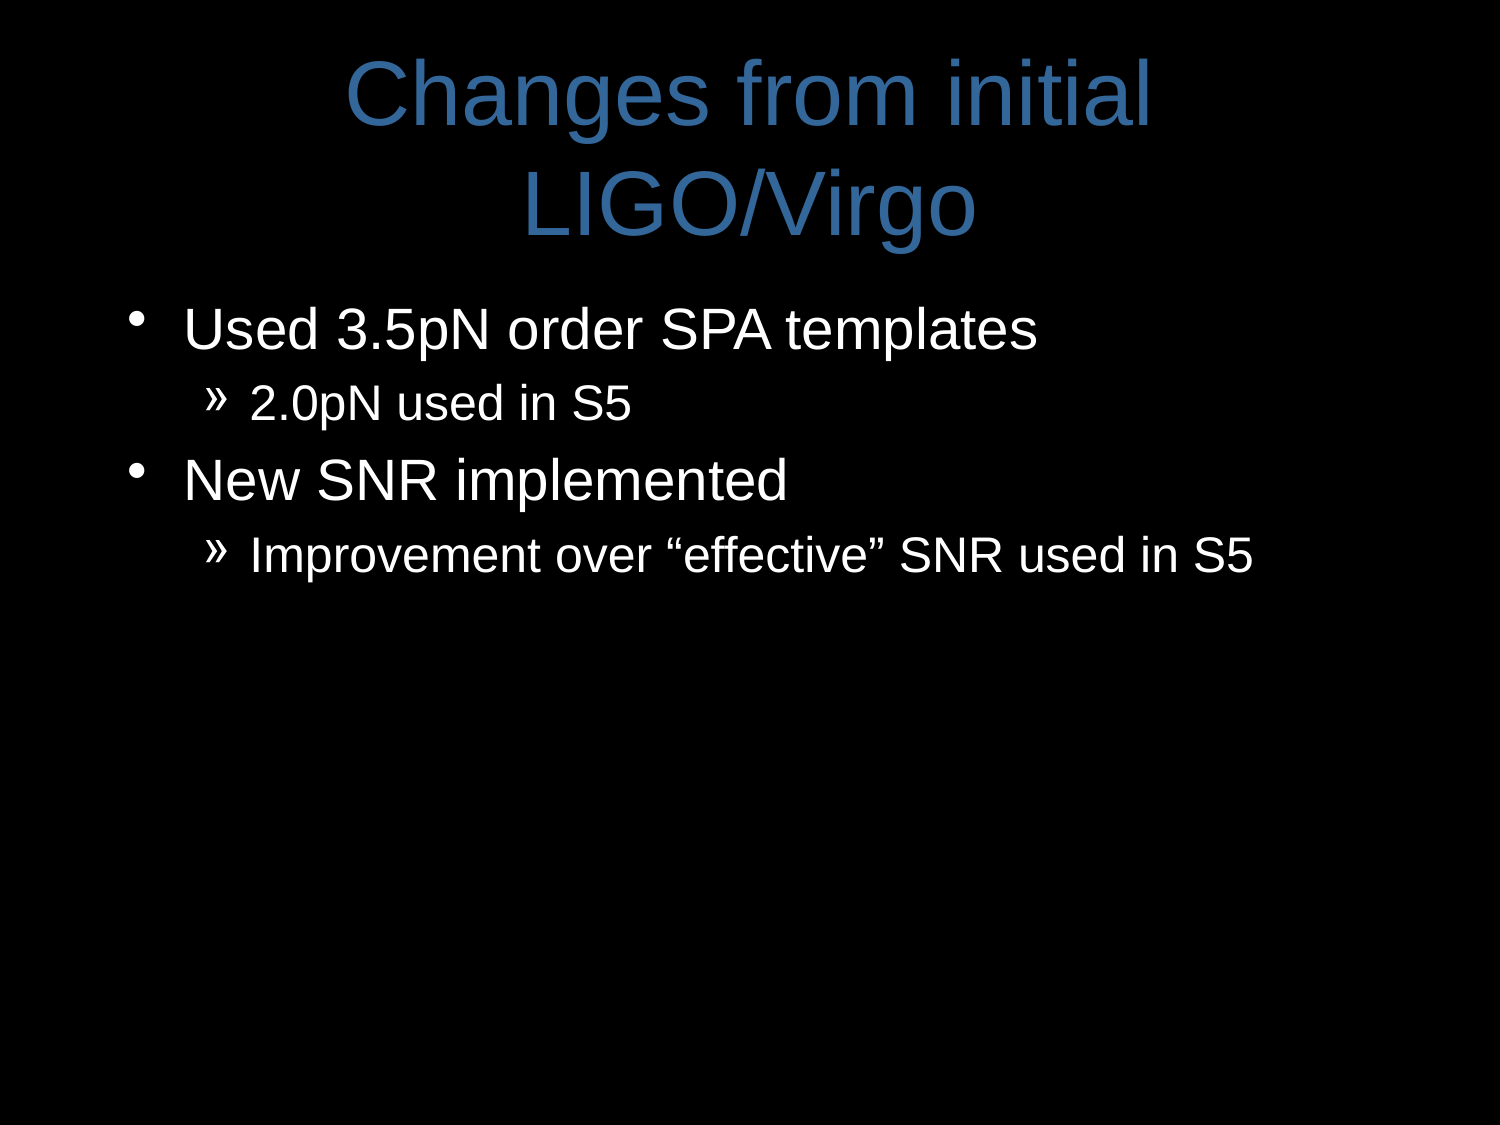

# Changes from initial LIGO/Virgo
Used 3.5pN order SPA templates
2.0pN used in S5
New SNR implemented
Improvement over “effective” SNR used in S5